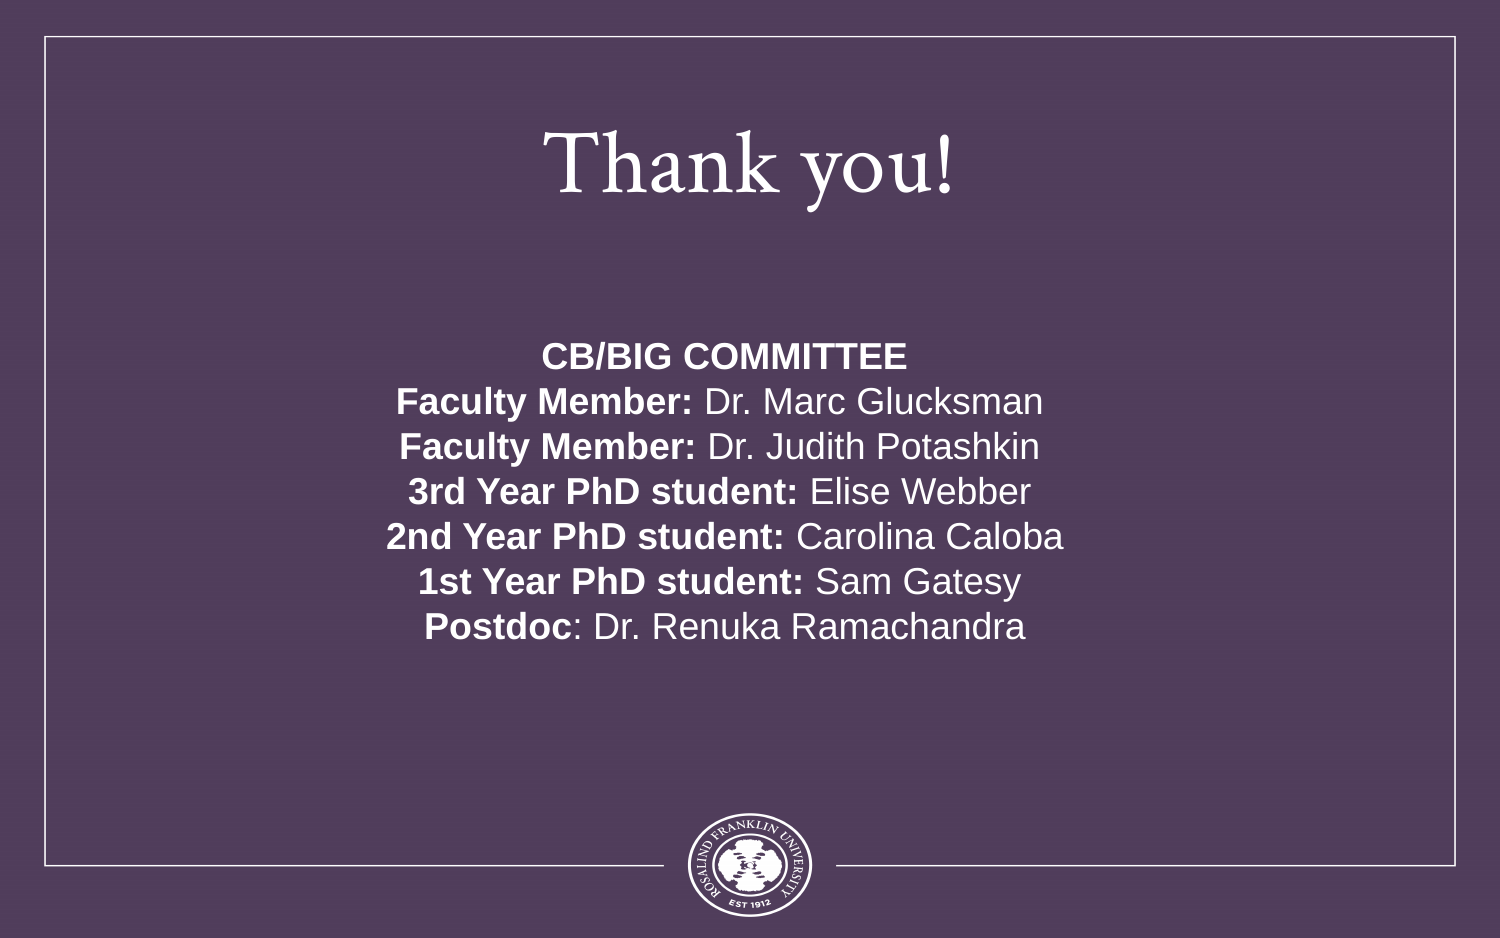

# Thank you!
CB/BIG COMMITTEE
Faculty Member: Dr. Marc Glucksman
Faculty Member: Dr. Judith Potashkin
3rd Year PhD student: Elise Webber
2nd Year PhD student: Carolina Caloba
1st Year PhD student: Sam Gatesy
Postdoc: Dr. Renuka Ramachandra